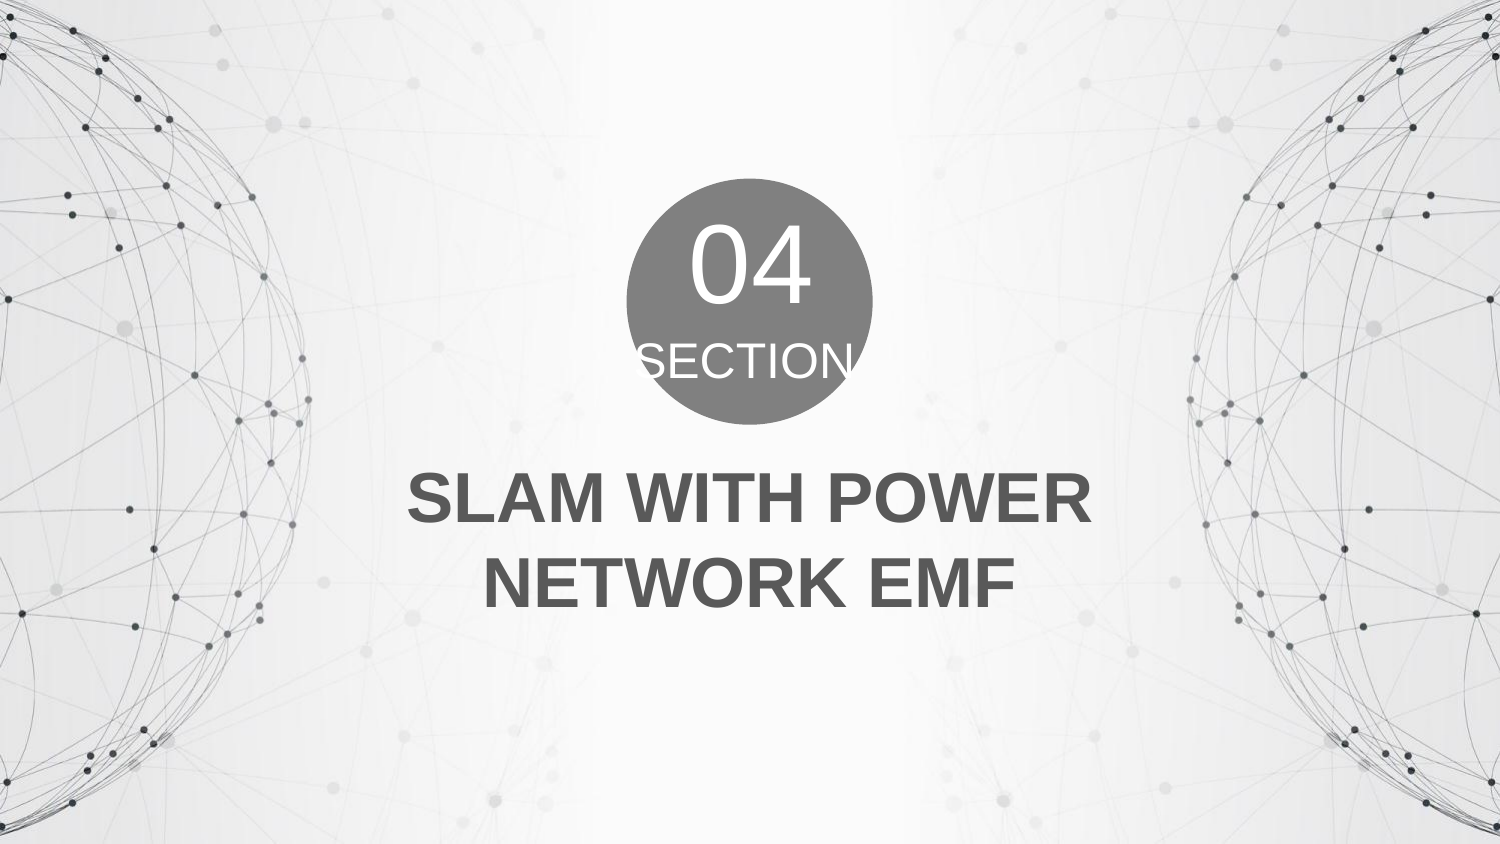

04
SECTION
SLAM WITH POWER NETWORK EMF